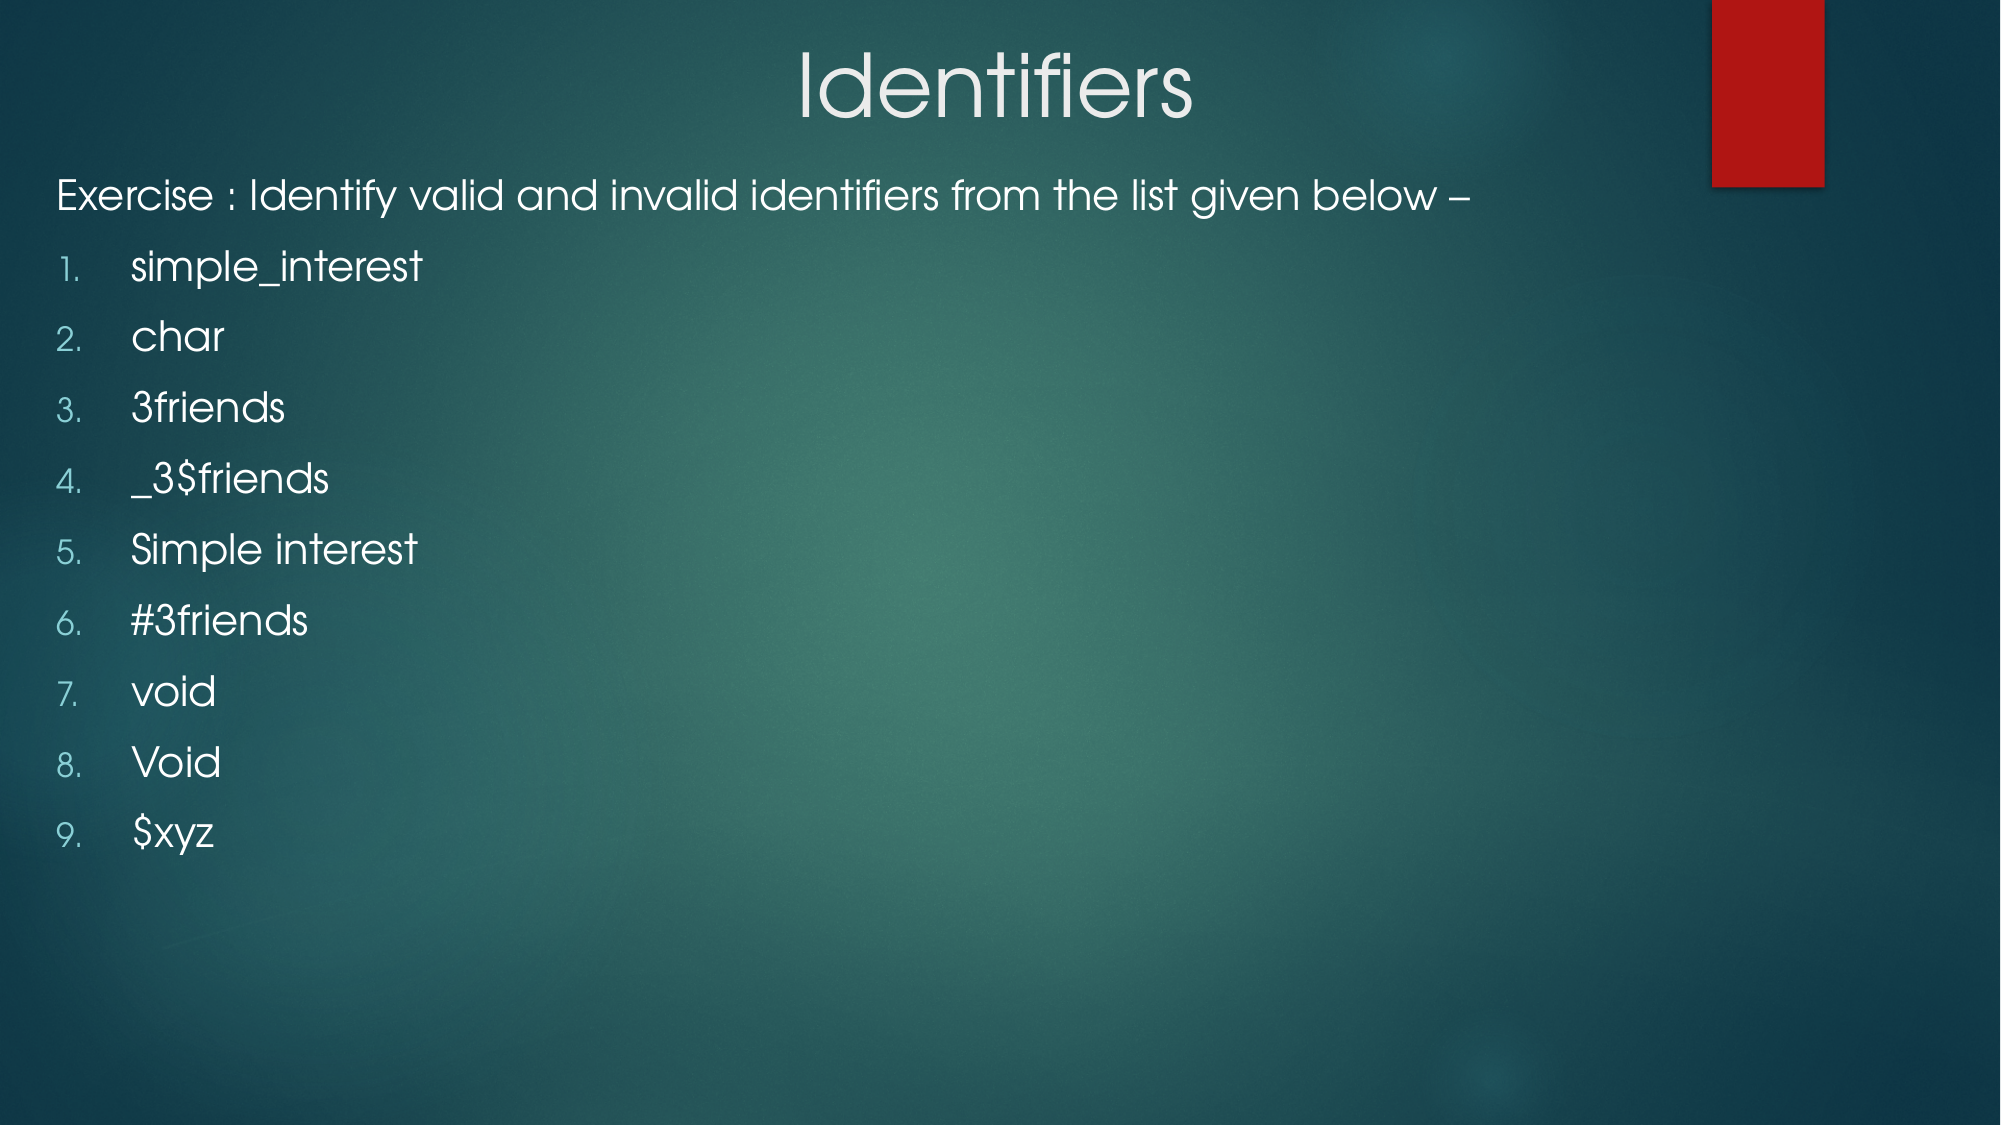

# Identifiers
Exercise : Identify valid and invalid identifiers from the list given below –
simple_interest
char
3friends
_3$friends
Simple interest
#3friends
void
Void
$xyz